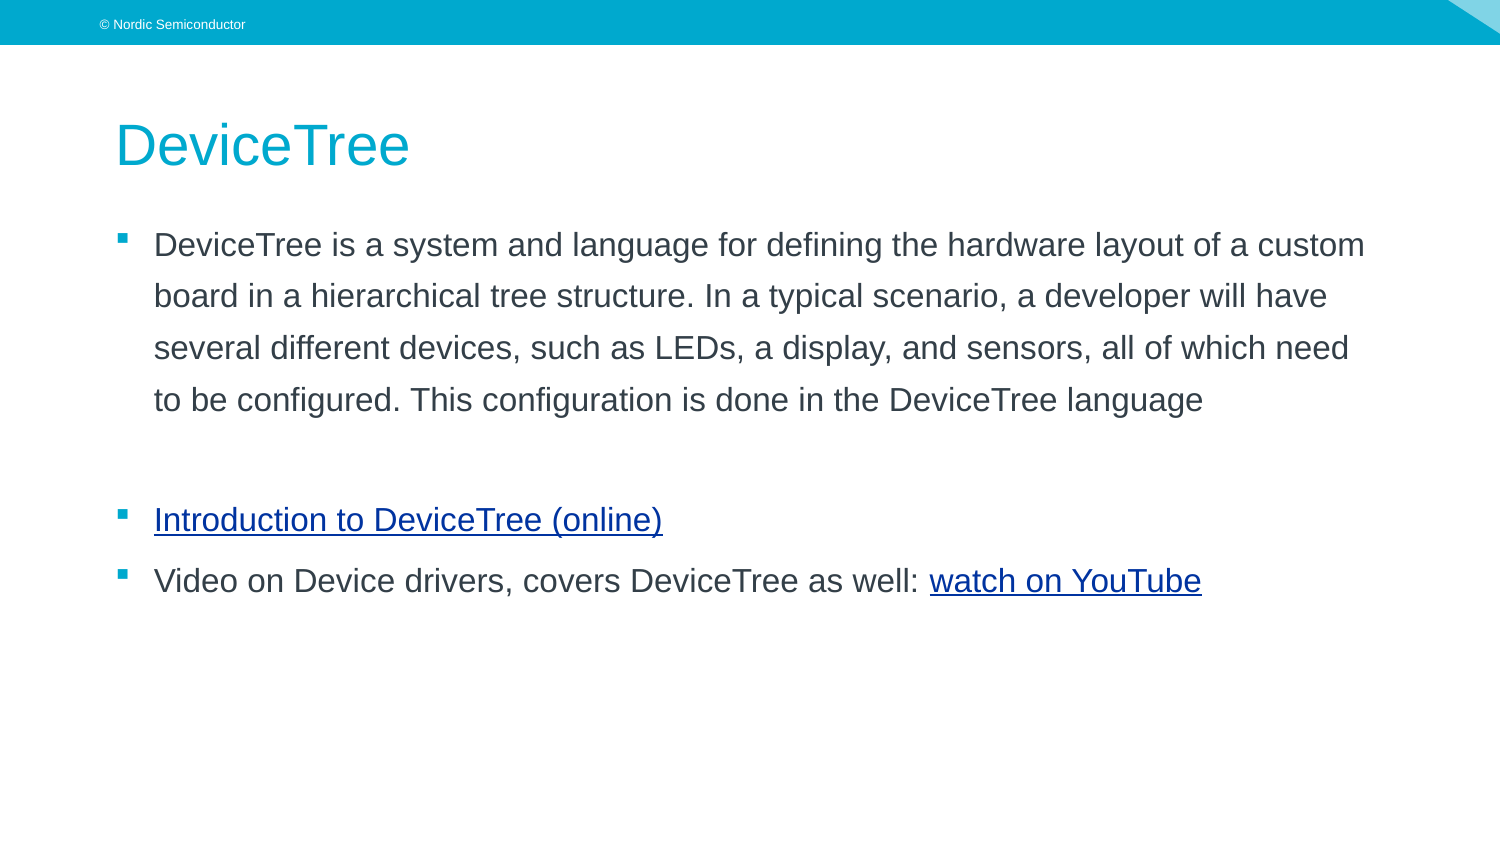

# DeviceTree
DeviceTree is a system and language for defining the hardware layout of a custom board in a hierarchical tree structure. In a typical scenario, a developer will have several different devices, such as LEDs, a display, and sensors, all of which need to be configured. This configuration is done in the DeviceTree language

Introduction to DeviceTree (online)
Video on Device drivers, covers DeviceTree as well: watch on YouTube